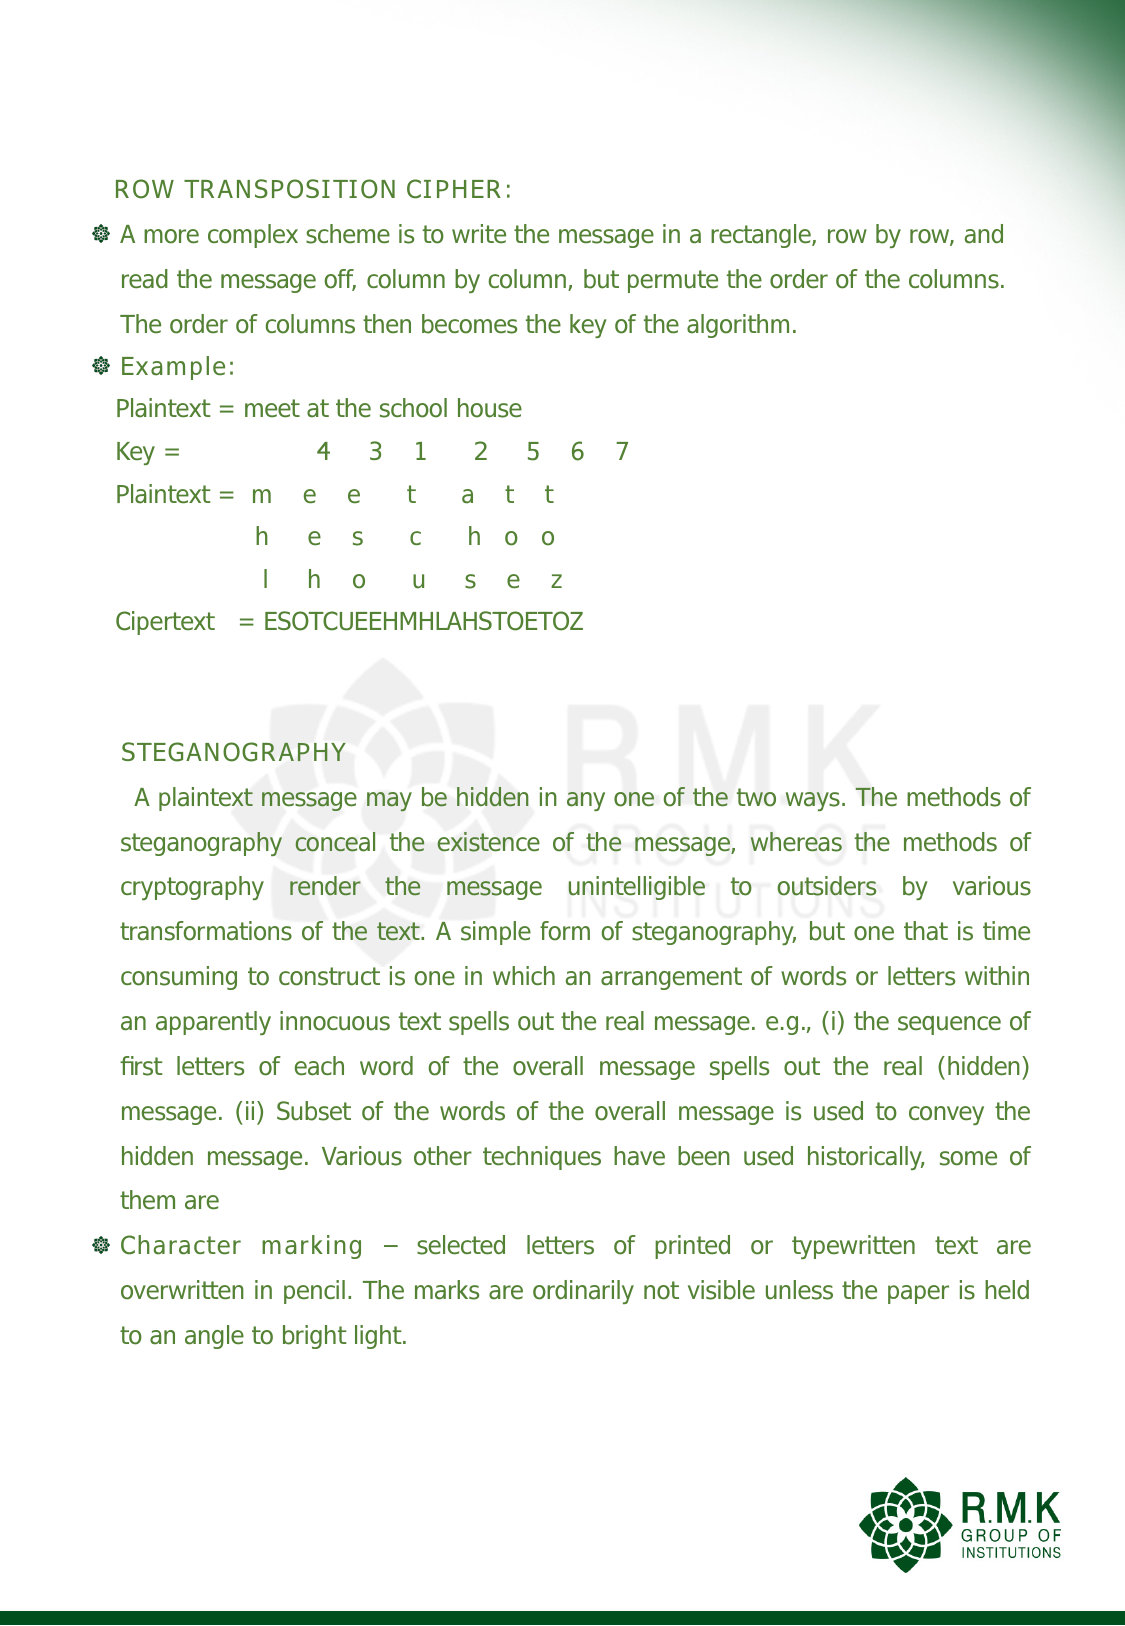

#
   Row Transposition Cipher:
A more complex scheme is to write the message in a rectangle, row by row, and read the message off, column by column, but permute the order of the columns. The order of columns then becomes the key of the algorithm.
Example:
   Plaintext = meet at the school house
   Key = 	      4     3    1      2     5    6    7
   Plaintext =  m    e    e      t      a    t    t
                     h     e    s      c      h   o   o
                      l     h    o      u     s    e    z
   Cipertext   = ESOTCUEEHMHLAHSTOETOZ

    STEGANOGRAPHY
     A plaintext message may be hidden in any one of the two ways. The methods of steganography conceal the existence of the message, whereas the methods of cryptography render the message unintelligible to outsiders by various transformations of the text. A simple form of steganography, but one that is time consuming to construct is one in which an arrangement of words or letters within an apparently innocuous text spells out the real message. e.g., (i) the sequence of first letters of each word of the overall message spells out the real (hidden) message. (ii) Subset of the words of the overall message is used to convey the hidden message. Various other techniques have been used historically, some of them are
Character marking – selected letters of printed or typewritten text are overwritten in pencil. The marks are ordinarily not visible unless the paper is held to an angle to bright light.